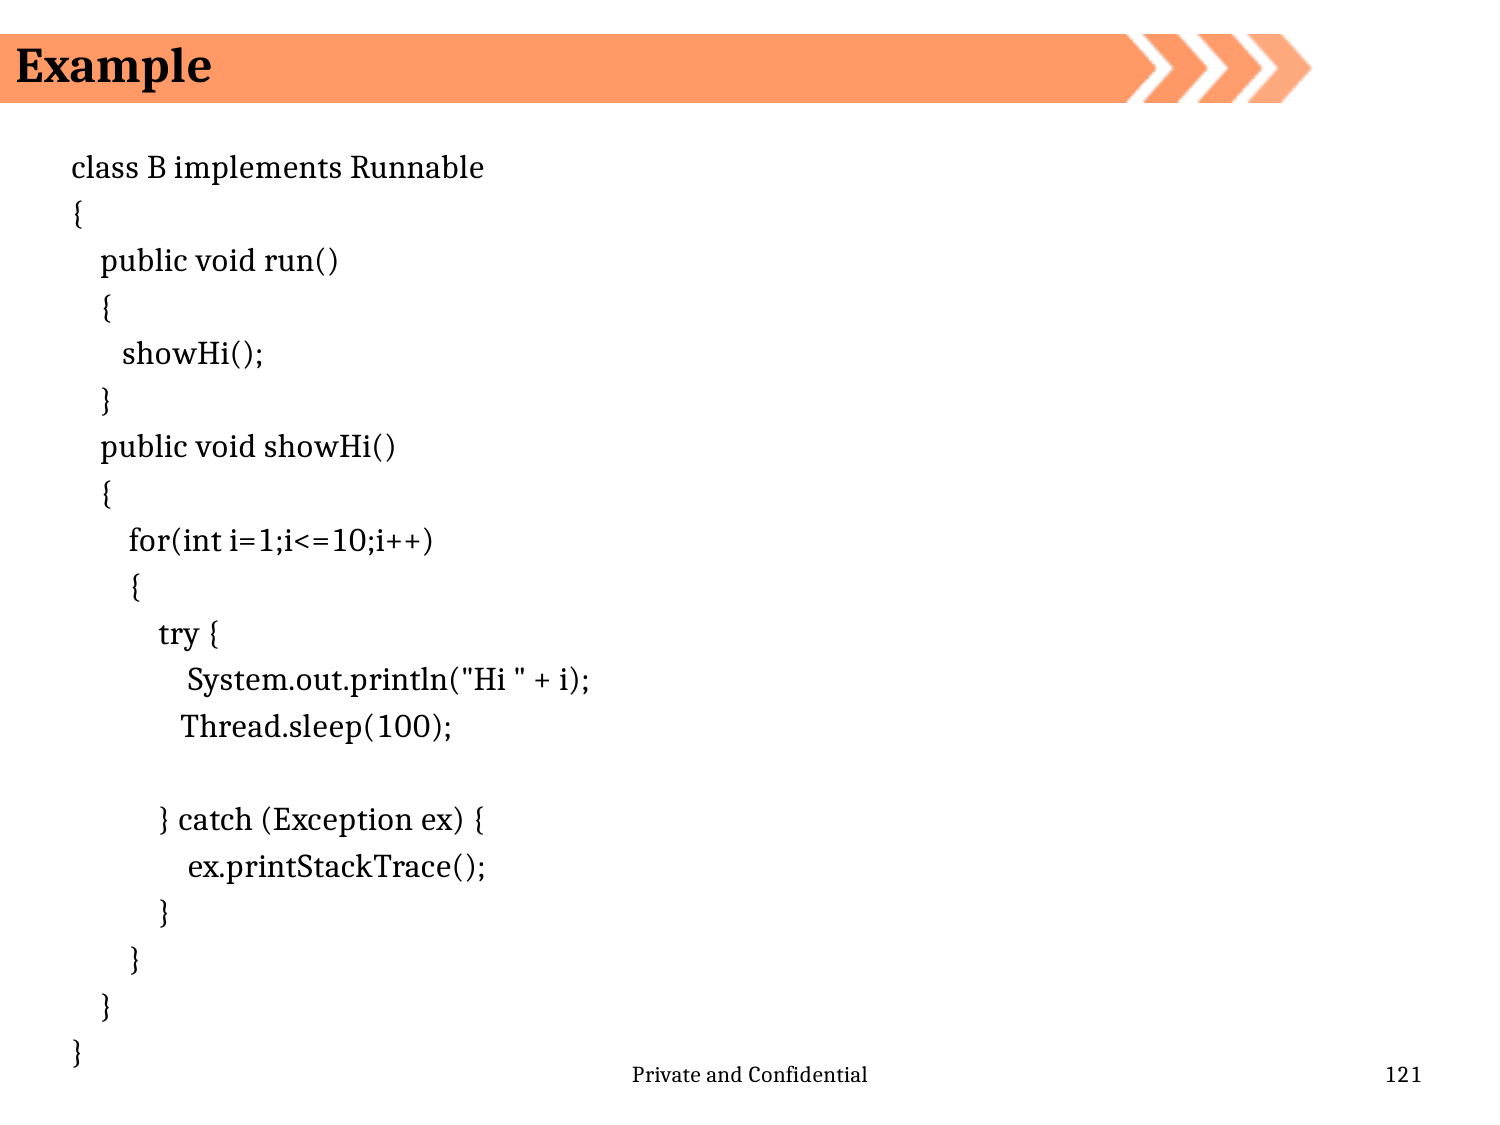

Example
class B implements Runnable
{
    public void run()
    {
       showHi();
    }
    public void showHi()
    {
        for(int i=1;i<=10;i++)
        {
            try {
                System.out.println("Hi " + i);
               Thread.sleep(100);

            } catch (Exception ex) {
                ex.printStackTrace();
            }
        }
    }
}